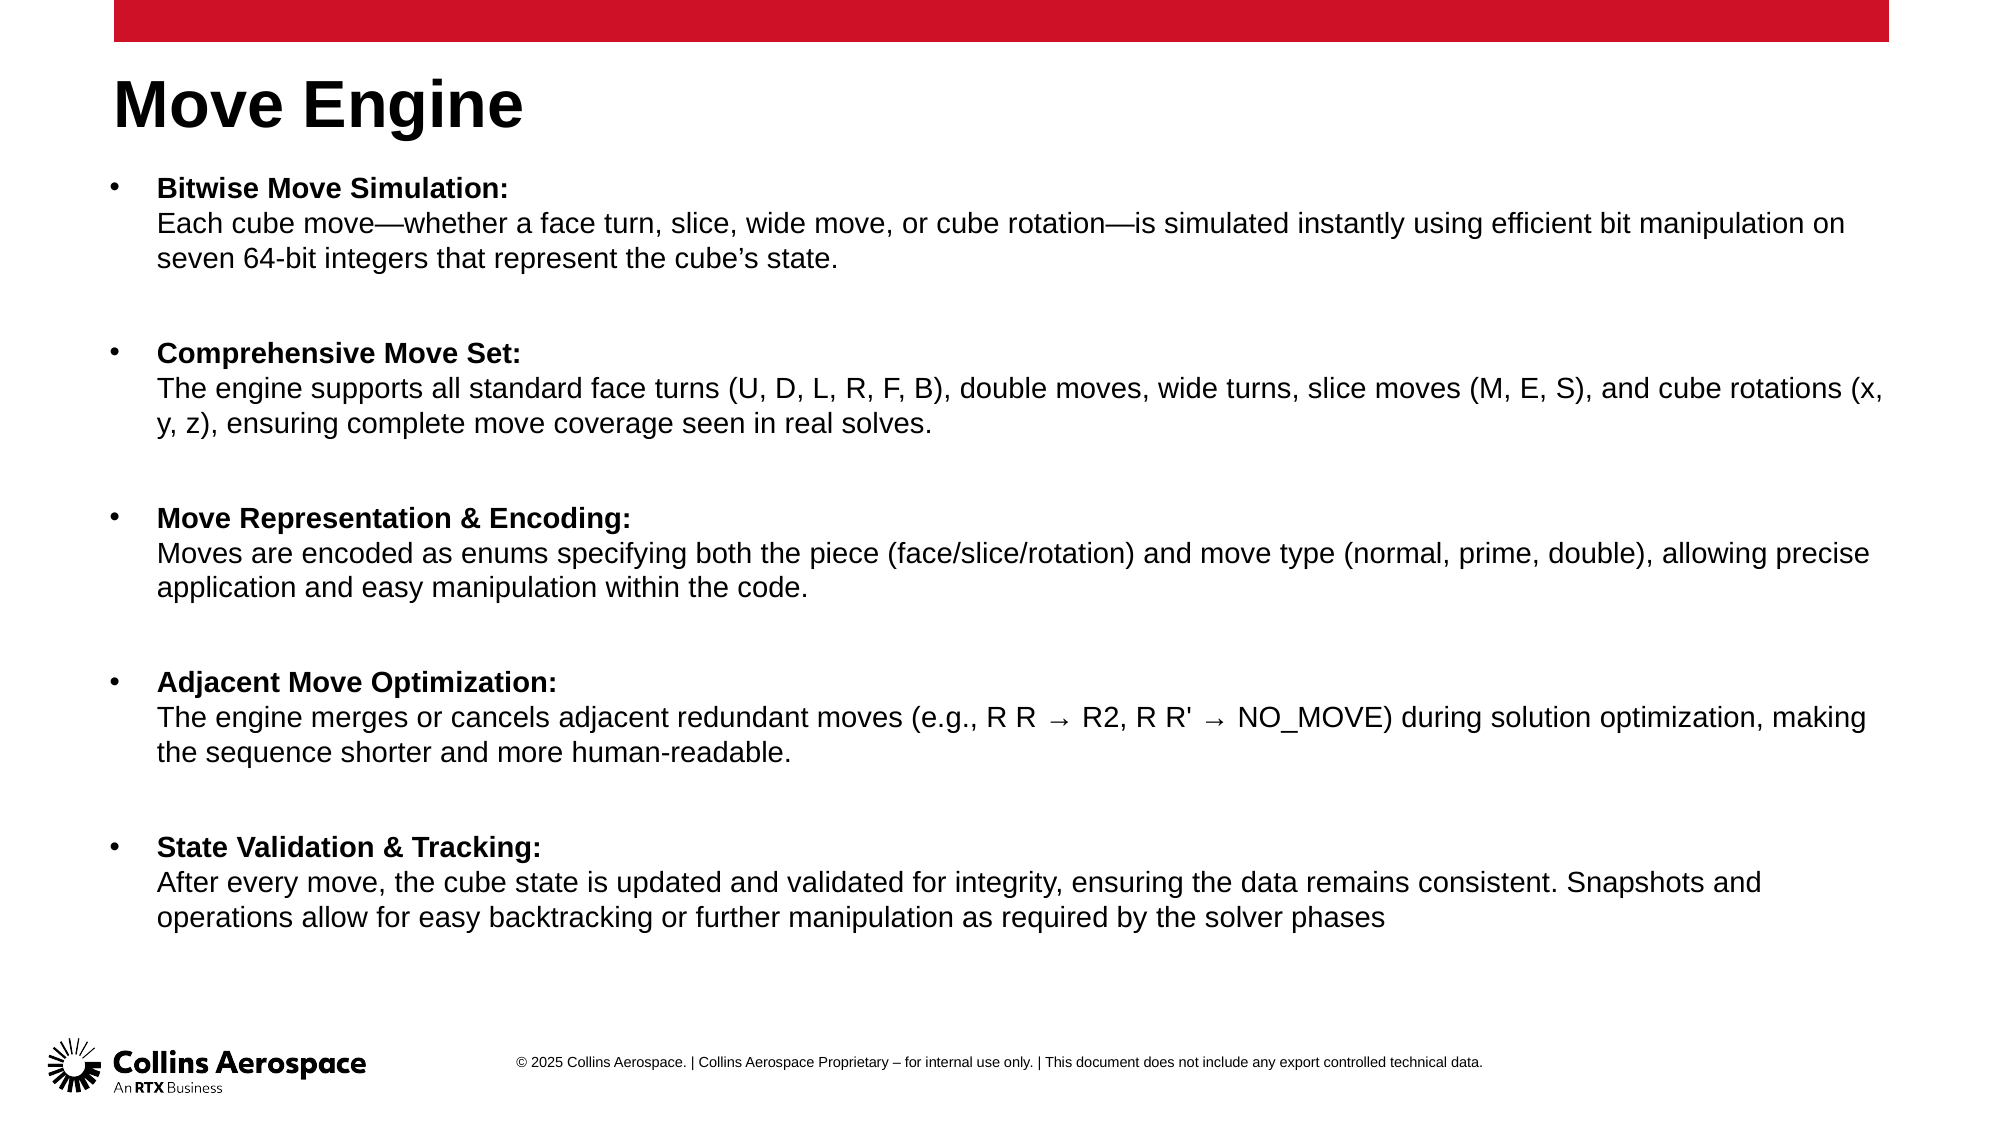

# Move Engine
Bitwise Move Simulation:
Each cube move—whether a face turn, slice, wide move, or cube rotation—is simulated instantly using efficient bit manipulation on seven 64-bit integers that represent the cube’s state.

Comprehensive Move Set:
The engine supports all standard face turns (U, D, L, R, F, B), double moves, wide turns, slice moves (M, E, S), and cube rotations (x, y, z), ensuring complete move coverage seen in real solves.

Move Representation & Encoding:
Moves are encoded as enums specifying both the piece (face/slice/rotation) and move type (normal, prime, double), allowing precise application and easy manipulation within the code.

Adjacent Move Optimization:
The engine merges or cancels adjacent redundant moves (e.g., R R → R2, R R' → NO_MOVE) during solution optimization, making the sequence shorter and more human-readable.

State Validation & Tracking:
After every move, the cube state is updated and validated for integrity, ensuring the data remains consistent. Snapshots and operations allow for easy backtracking or further manipulation as required by the solver phases

© 2025 Collins Aerospace. | Collins Aerospace Proprietary – for internal use only. | This document does not include any export controlled technical data.